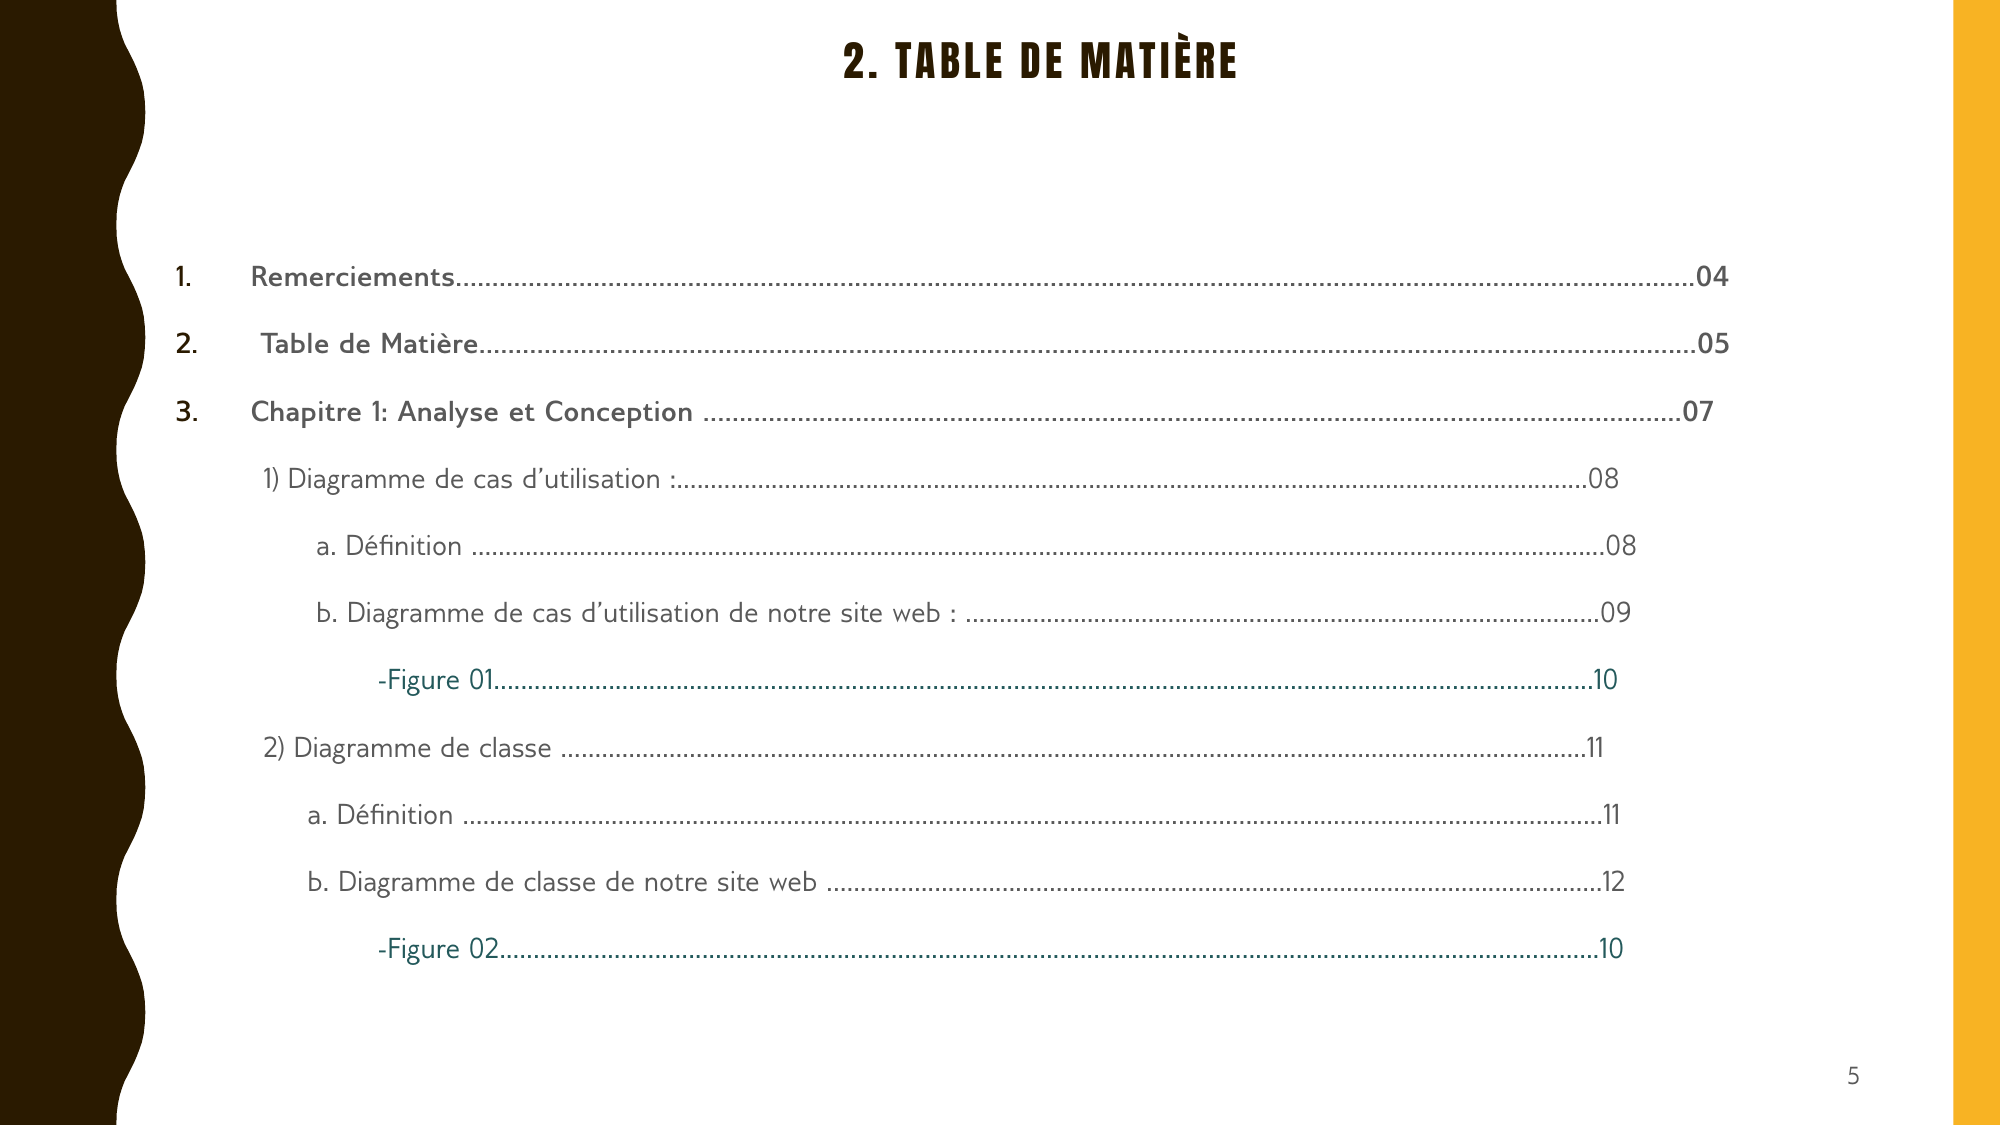

# 2. Table de Matière
Remerciements...........................................................................................................................................................................04
 Table de Matière........................................................................................................................................................................05
Chapitre 1: Analyse et Conception .......................................................................................................................................07
          1) Diagramme de cas d’utilisation :.......................................................................................................................................08
                a. Définition ........................................................................................................................................................................08
                b. Diagramme de cas d’utilisation de notre site web : ..............................................................................................09
                       -Figure 01...................................................................................................................................................................10
          2) Diagramme de classe ….....................................................................................................................................................11
               a. Définition .........................................................................................................................................................................11
               b. Diagramme de classe de notre site web ...................................................................................................................12
                       -Figure 02...................................................................................................................................................................10

5